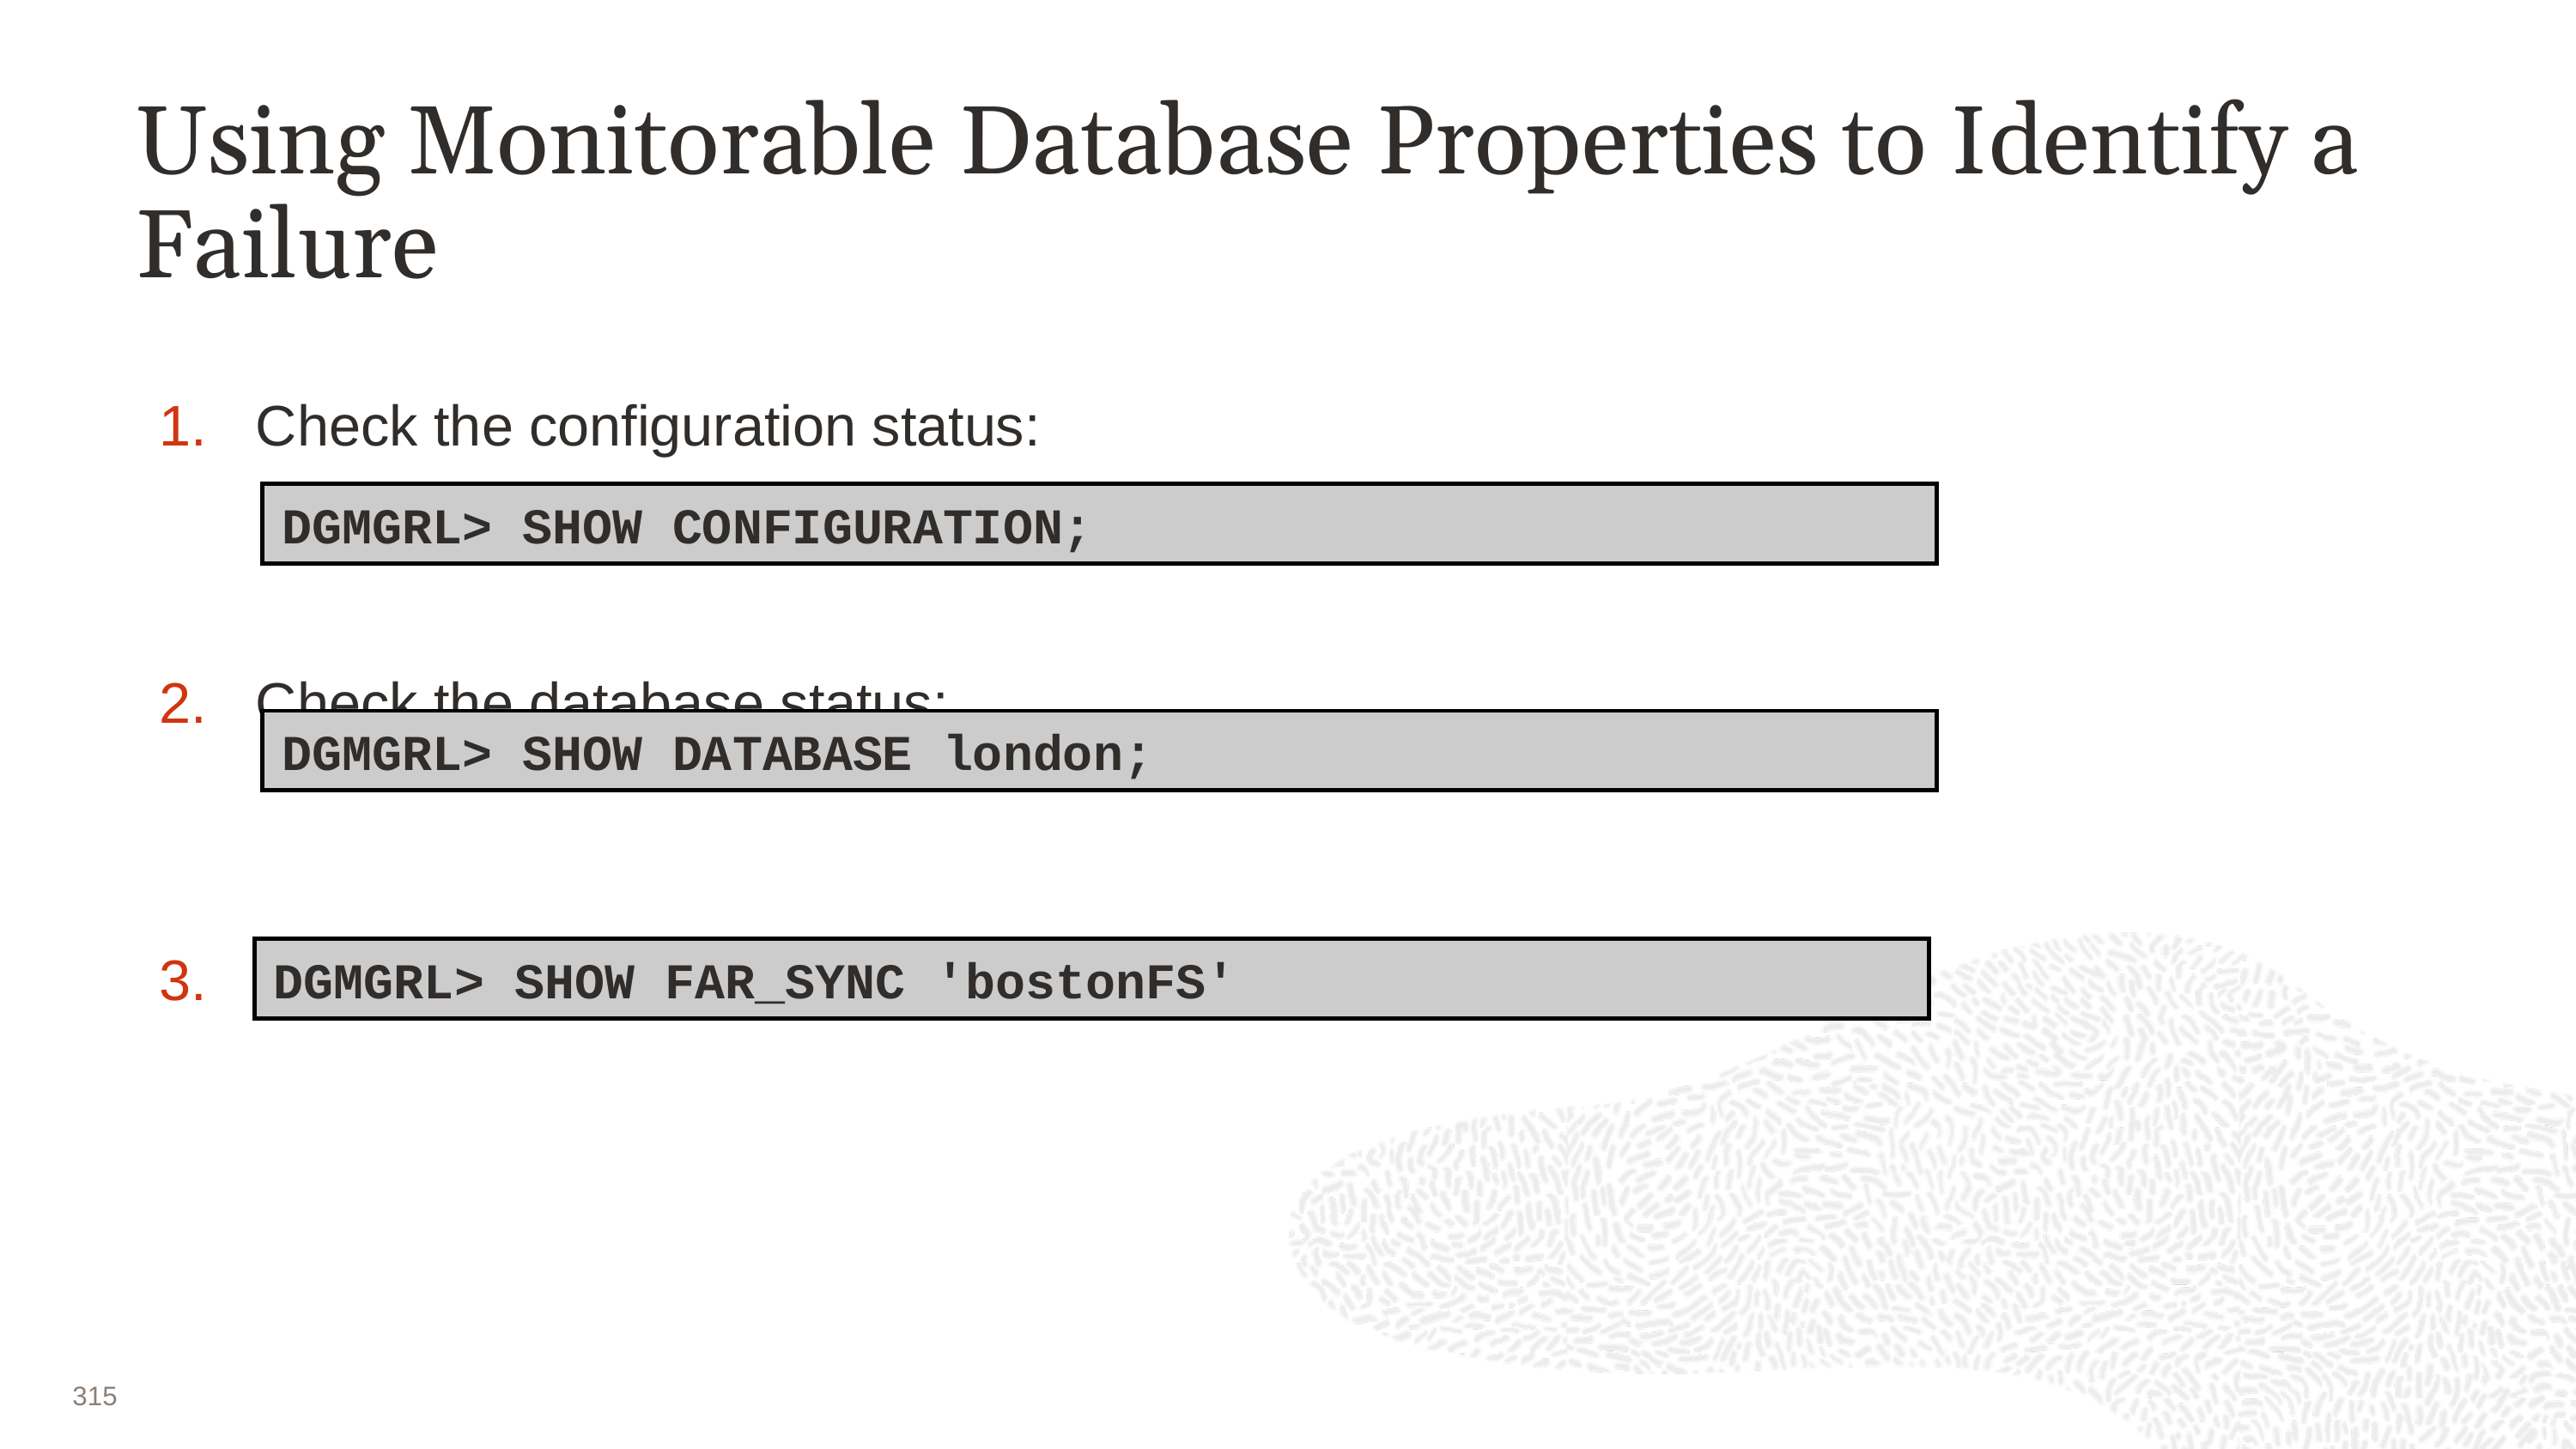

# Using Monitorable Database Properties to Identify a Failure
Check the configuration status:

Check the database status:

Check a Far Sync status:

DGMGRL> SHOW CONFIGURATION;
DGMGRL> SHOW DATABASE london;
DGMGRL> SHOW FAR_SYNC 'bostonFS'